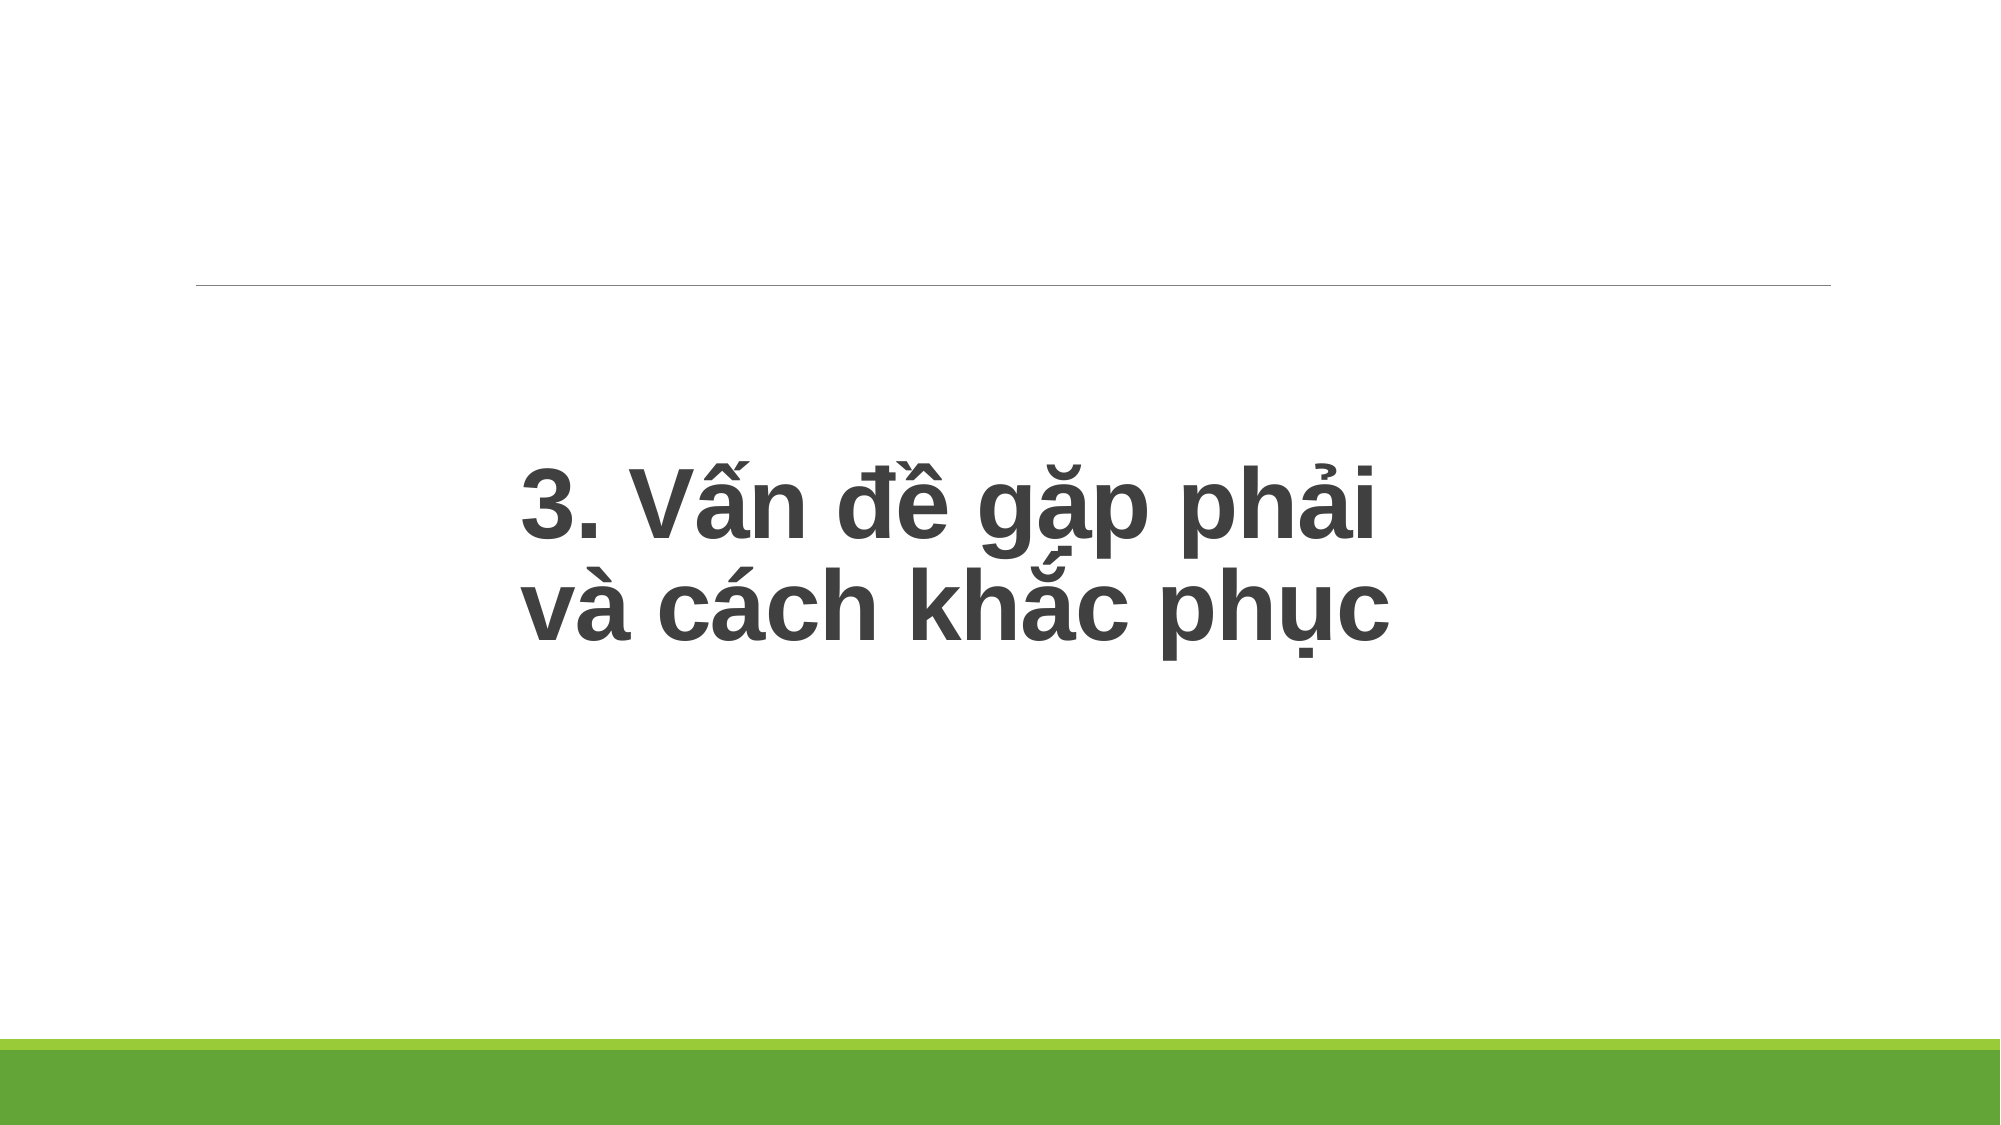

# 3. Vấn đề gặp phải và cách khắc phục